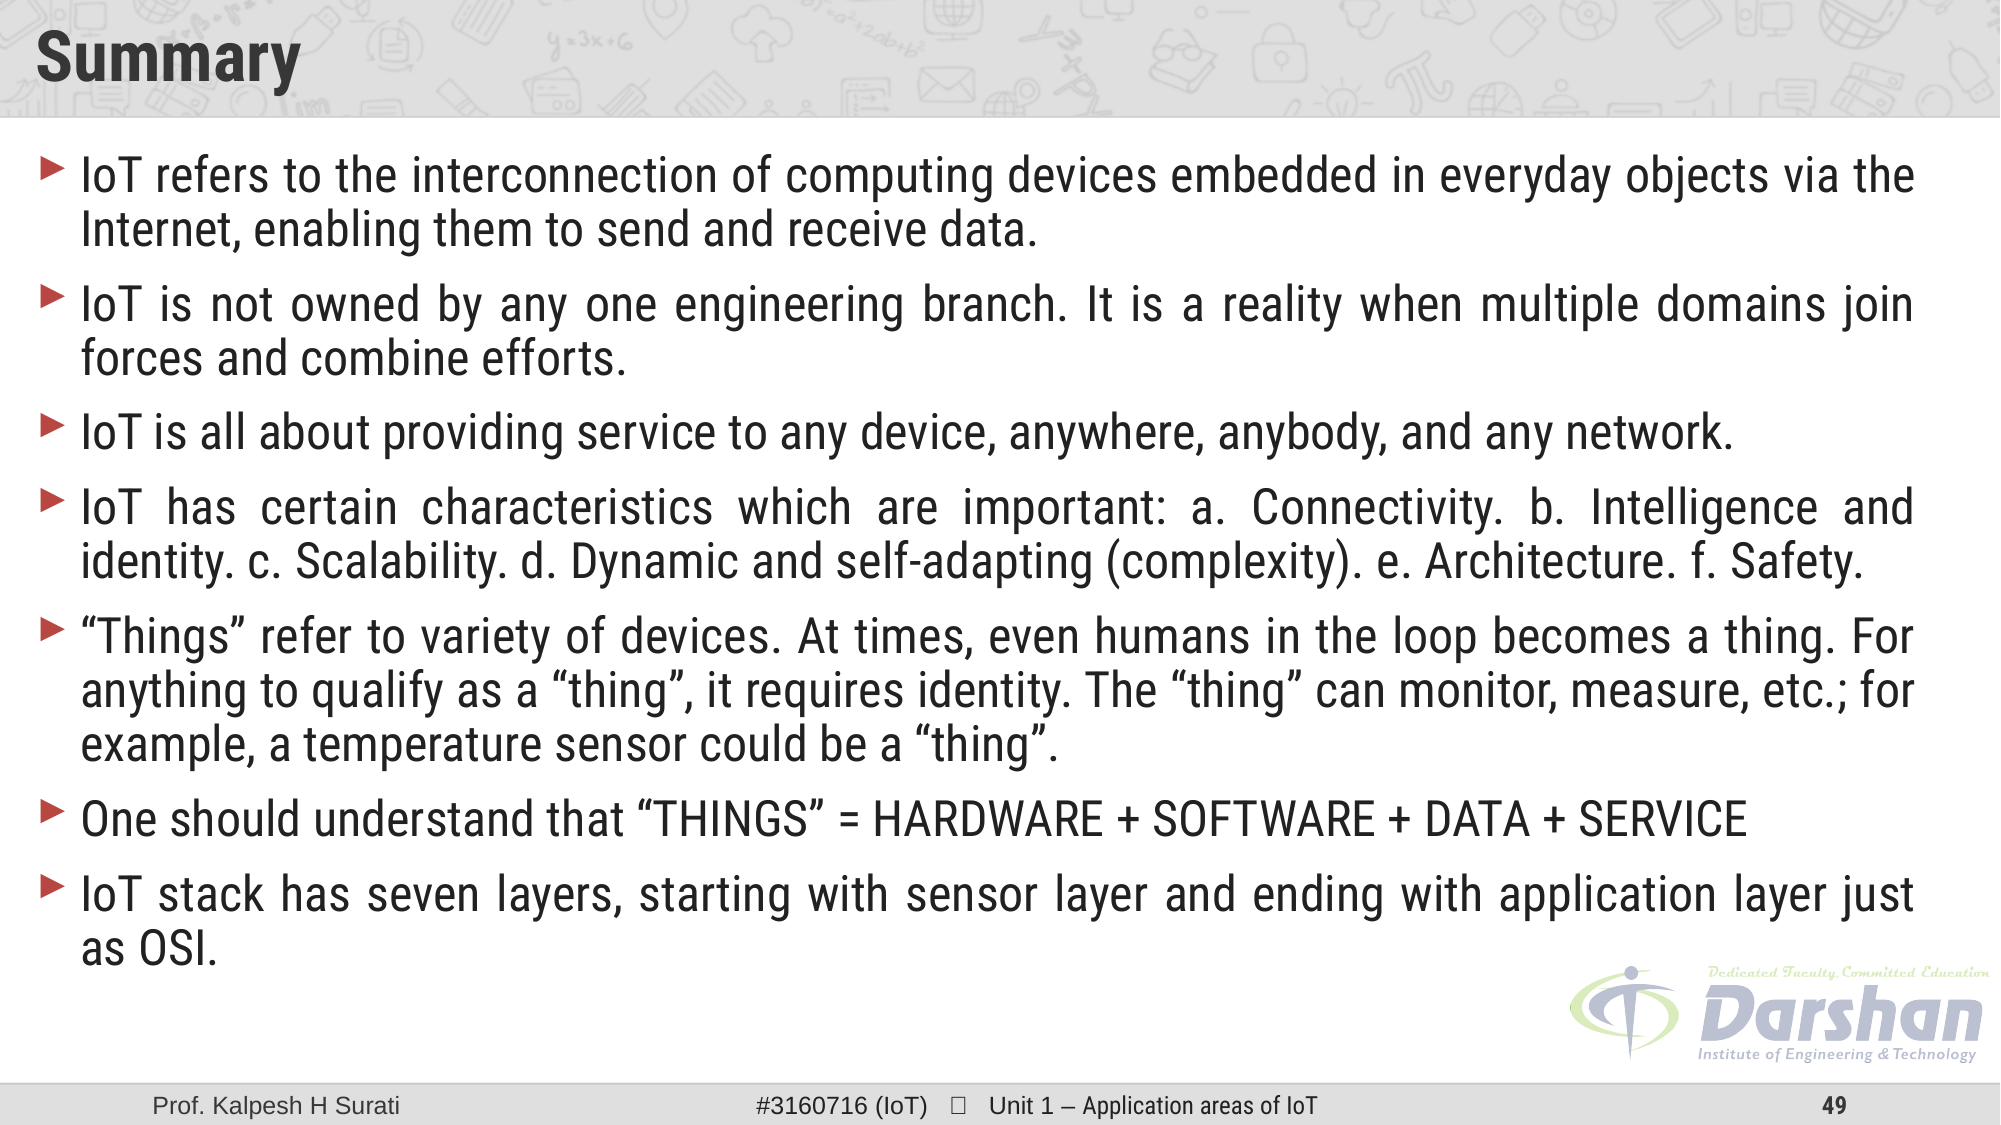

# Summary
IoT refers to the interconnection of computing devices embedded in everyday objects via the Internet, enabling them to send and receive data.
IoT is not owned by any one engineering branch. It is a reality when multiple domains join forces and combine efforts.
IoT is all about providing service to any device, anywhere, anybody, and any network.
IoT has certain characteristics which are important: a. Connectivity. b. Intelligence and identity. c. Scalability. d. Dynamic and self-adapting (complexity). e. Architecture. f. Safety.
“Things” refer to variety of devices. At times, even humans in the loop becomes a thing. For anything to qualify as a “thing”, it requires identity. The “thing” can monitor, measure, etc.; for example, a temperature sensor could be a “thing”.
One should understand that “THINGS” = HARDWARE + SOFTWARE + DATA + SERVICE
IoT stack has seven layers, starting with sensor layer and ending with application layer just as OSI.